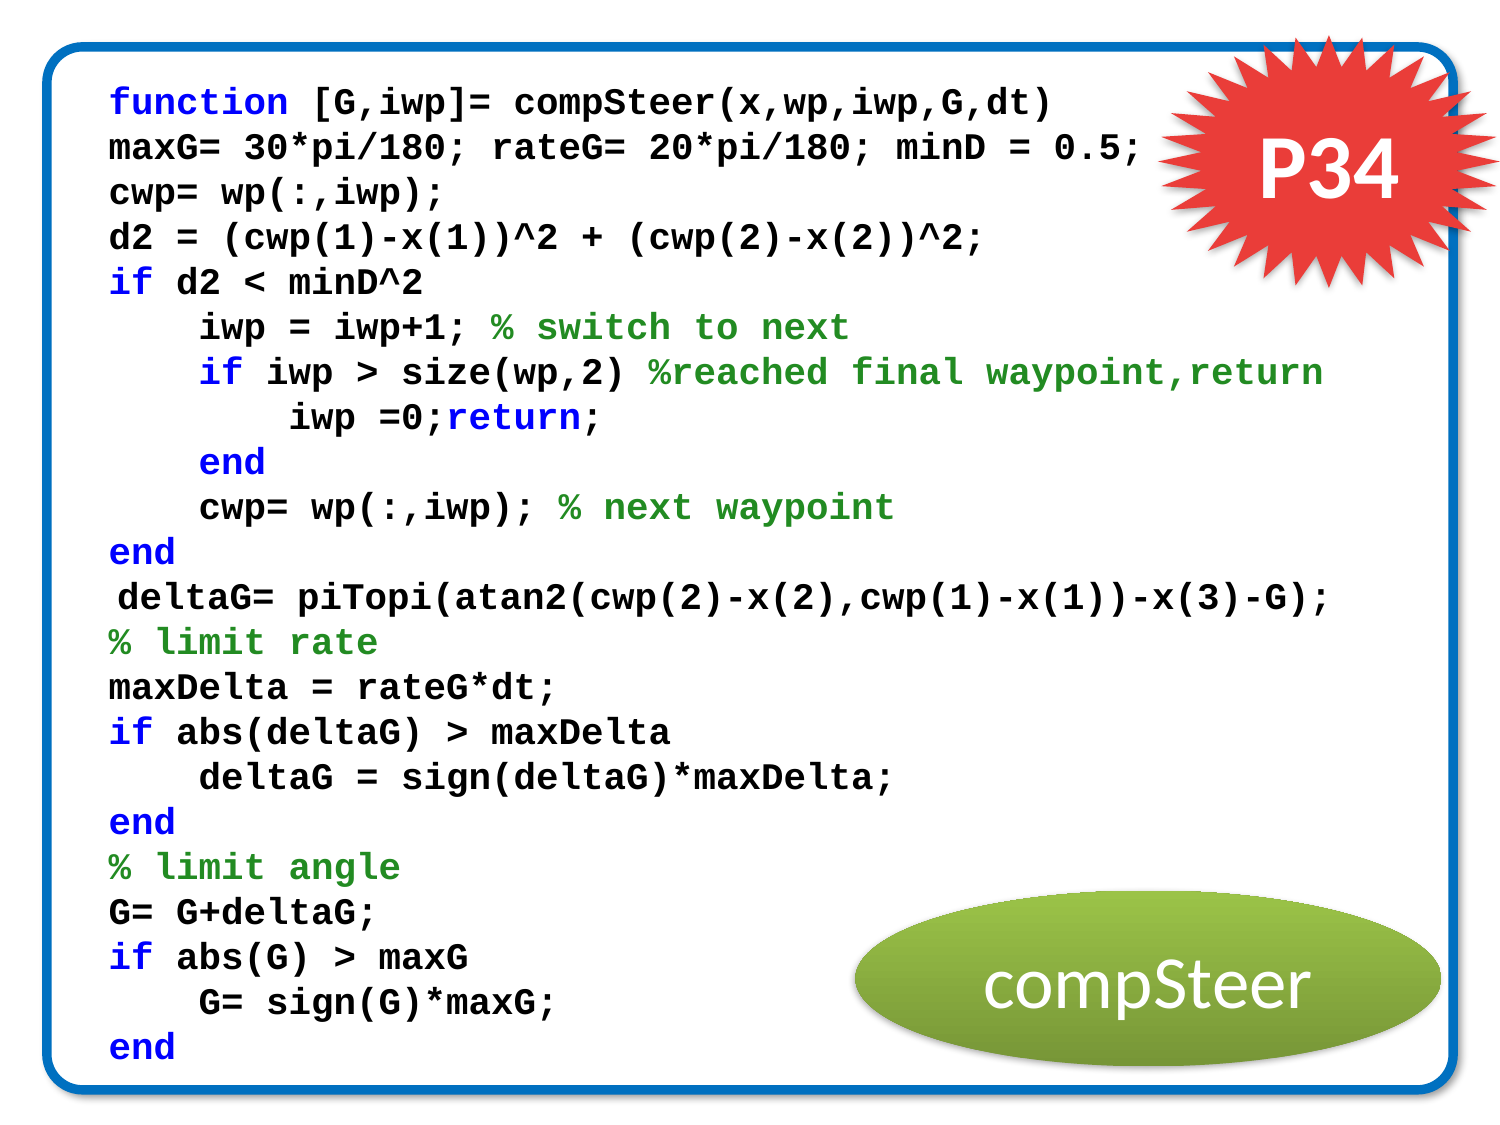

P34

function [G,iwp]= compSteer(x,wp,iwp,G,dt)
maxG= 30*pi/180; rateG= 20*pi/180; minD = 0.5;
cwp= wp(:,iwp);
d2 = (cwp(1)-x(1))^2 + (cwp(2)-x(2))^2;
if d2 < minD^2
    iwp = iwp+1; % switch to next
    if iwp > size(wp,2) %reached final waypoint,return
        iwp =0;return;
    end
    cwp= wp(:,iwp); % next waypoint
end
 deltaG= piTopi(atan2(cwp(2)-x(2),cwp(1)-x(1))-x(3)-G);
% limit rate
maxDelta = rateG*dt;
if abs(deltaG) > maxDelta
    deltaG = sign(deltaG)*maxDelta;
end
% limit angle
G= G+deltaG;
if abs(G) > maxG
    G= sign(G)*maxG;
end

compSteer